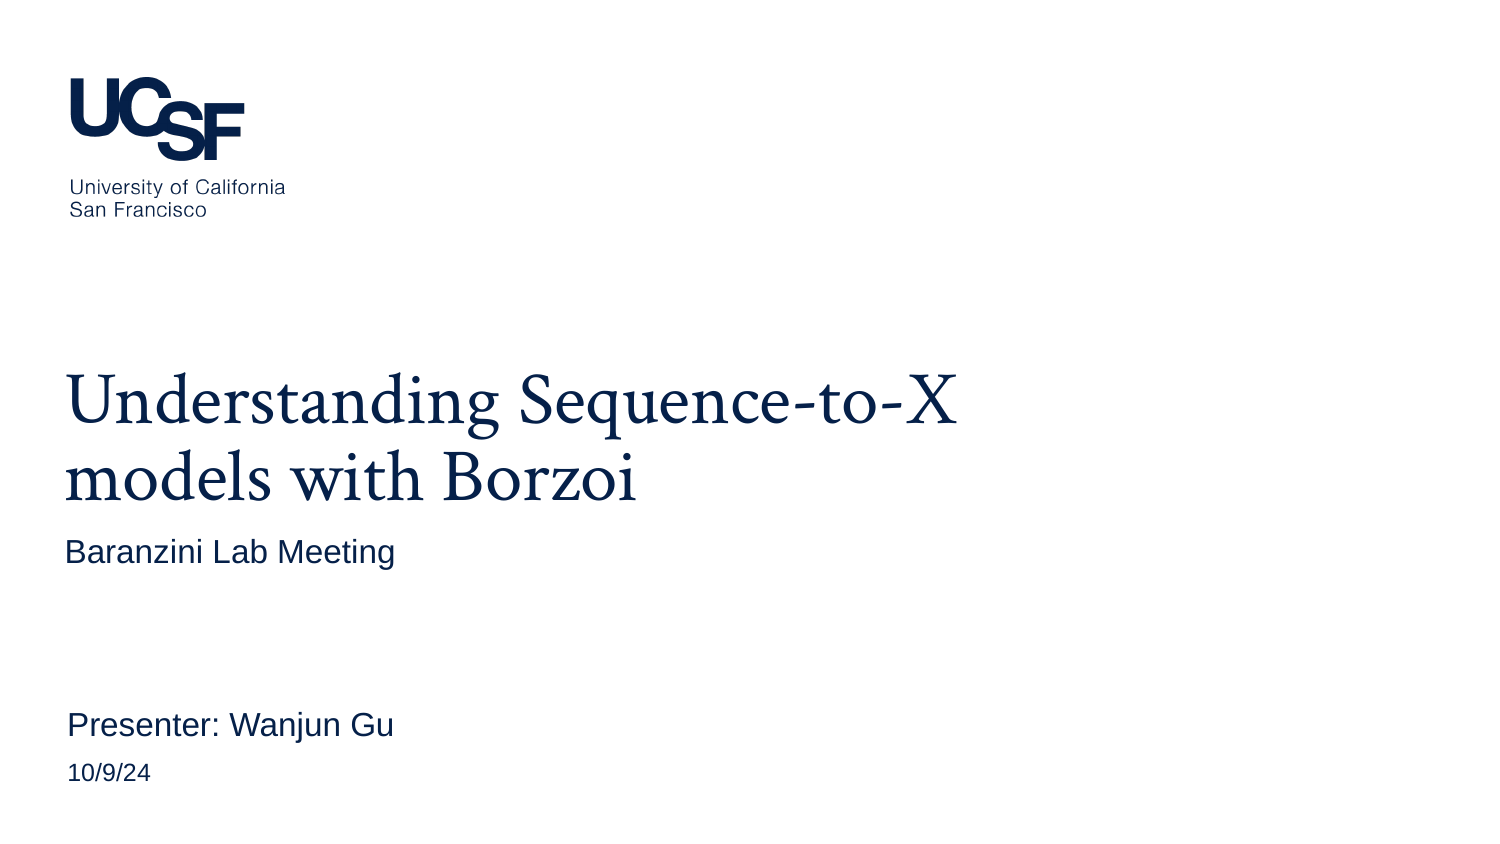

# Understanding Sequence-to-X models with Borzoi
Baranzini Lab Meeting
Presenter: Wanjun Gu
10/9/24